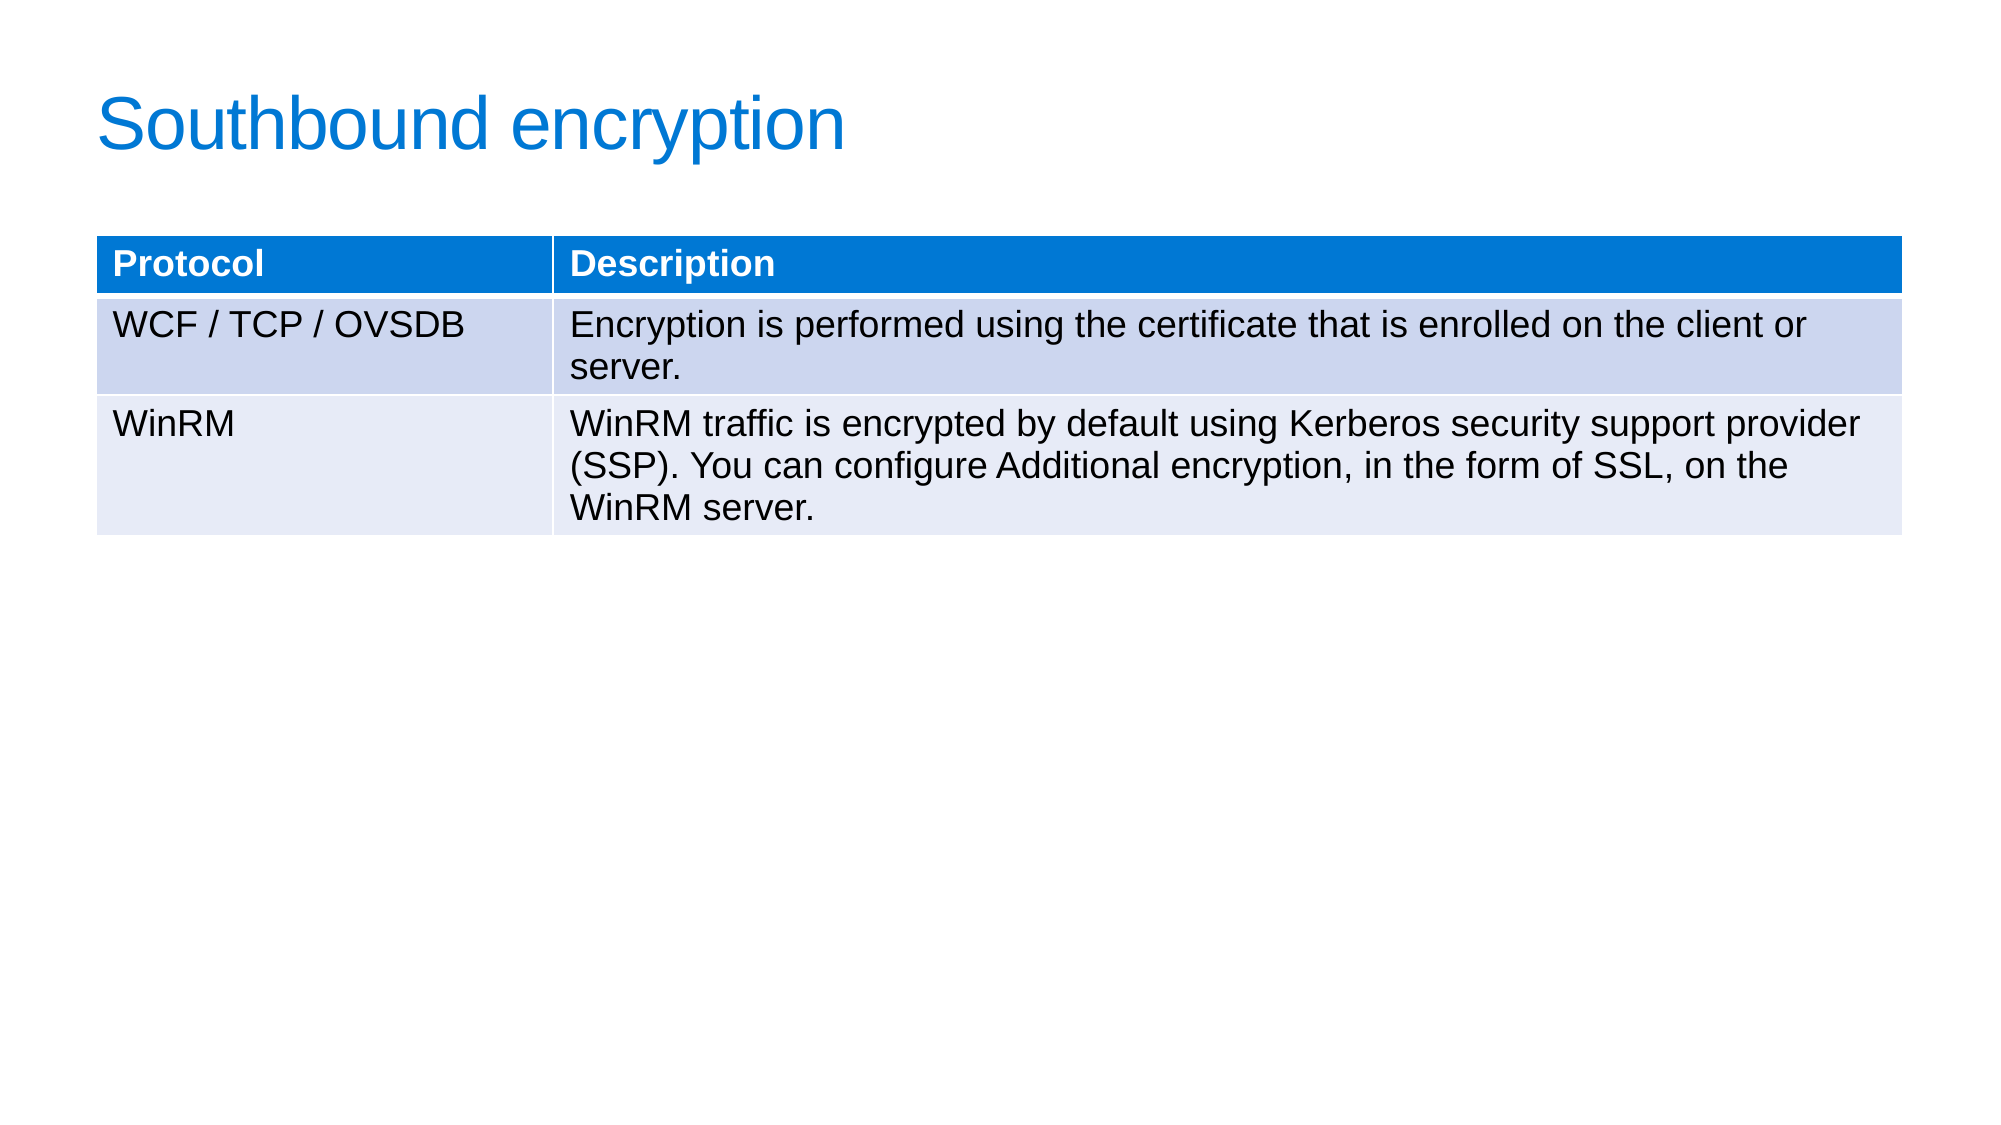

# Southbound encryption
| Protocol | Description |
| --- | --- |
| WCF / TCP / OVSDB | Encryption is performed using the certificate that is enrolled on the client or server. |
| WinRM | WinRM traffic is encrypted by default using Kerberos security support provider (SSP). You can configure Additional encryption, in the form of SSL, on the WinRM server. |